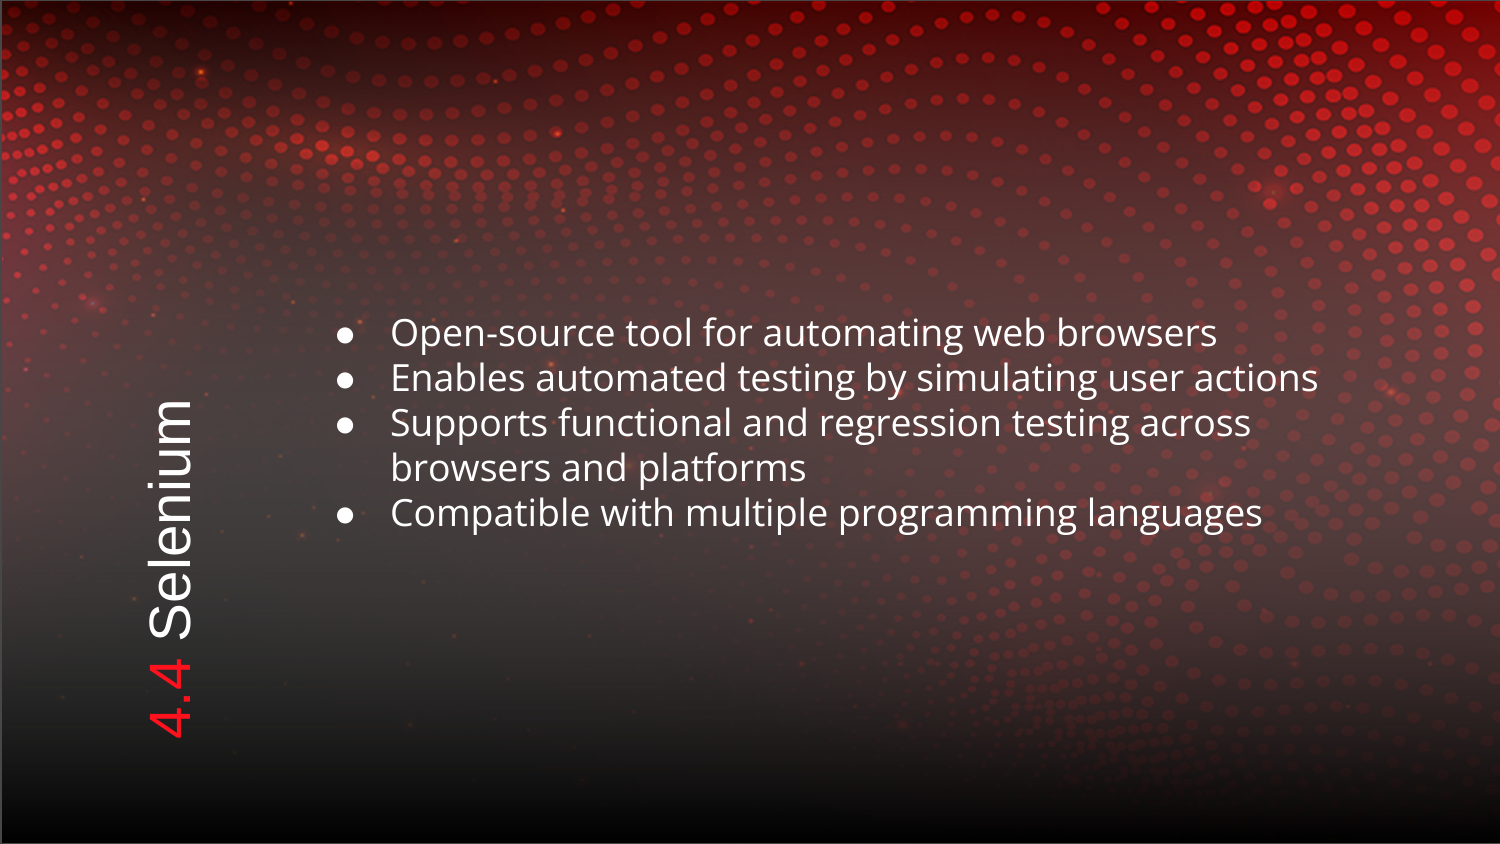

Open-source tool for automating web browsers
Enables automated testing by simulating user actions
Supports functional and regression testing across browsers and platforms
Compatible with multiple programming languages
# 4.4 Selenium